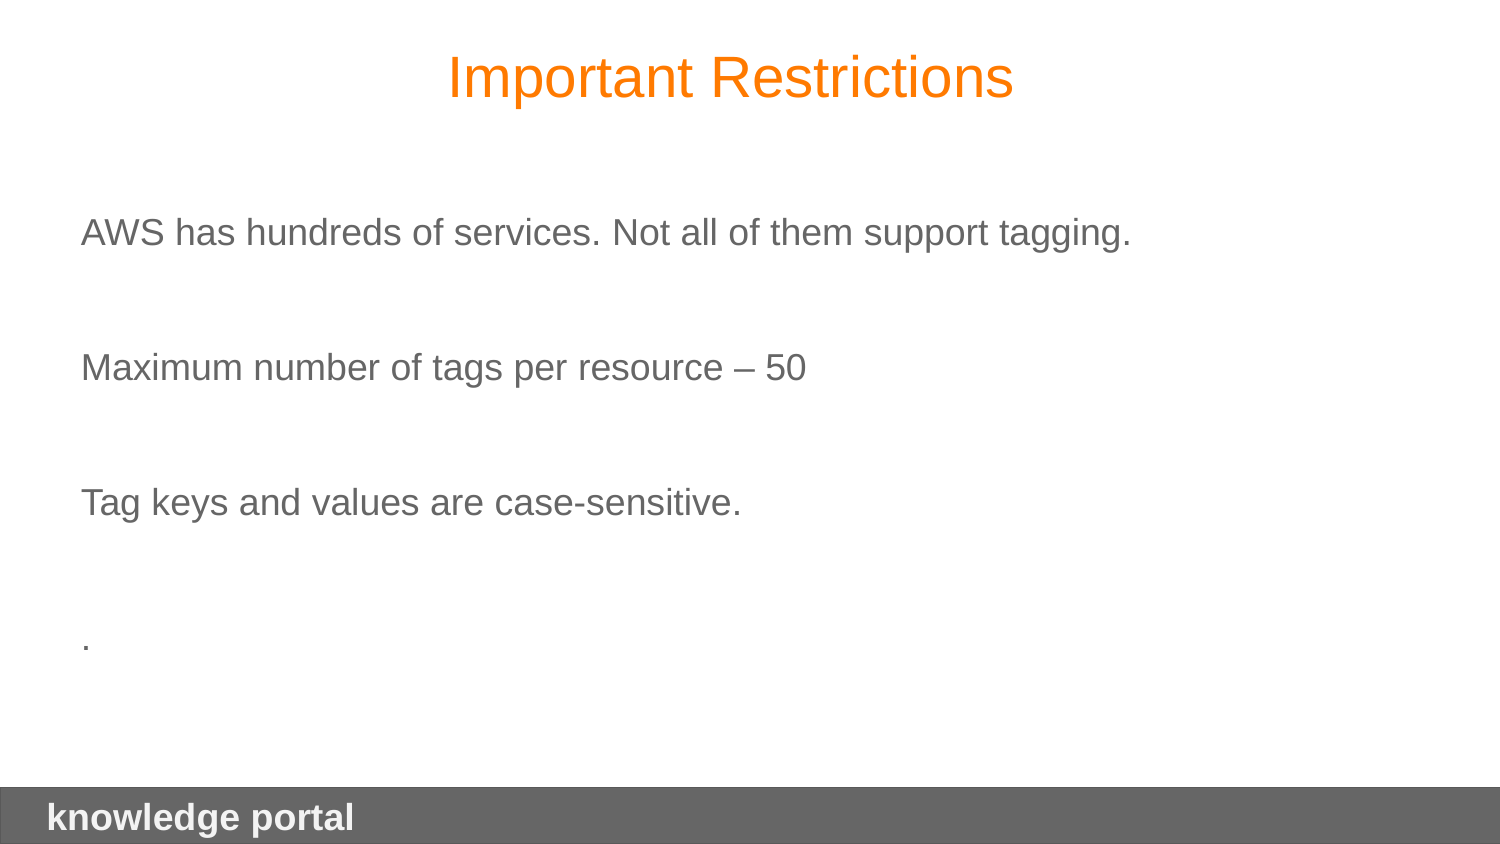

Important Restrictions

AWS has hundreds of services. Not all of them support tagging.

Maximum number of tags per resource – 50

Tag keys and values are case-sensitive.

.

   knowledge portal